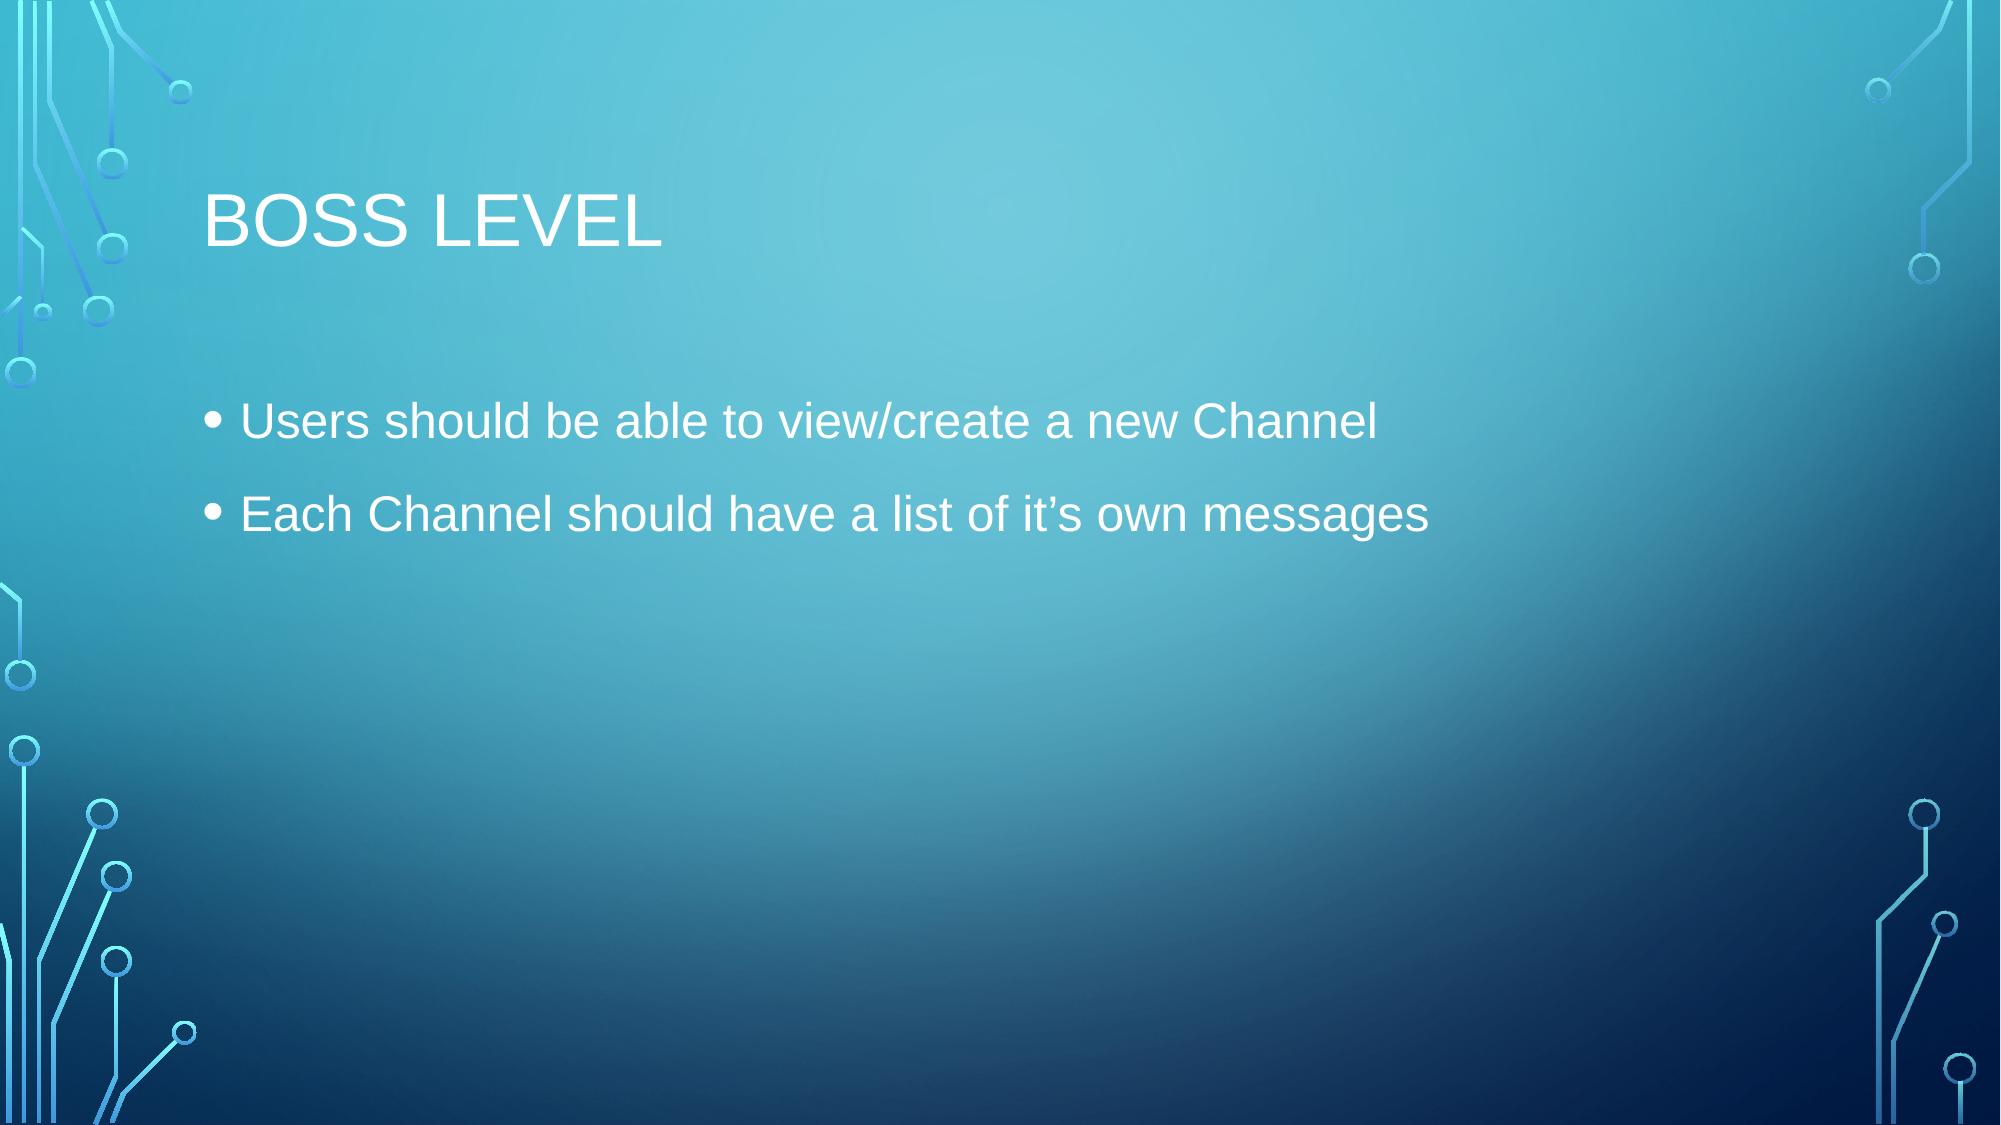

# Boss Level
Users should be able to view/create a new Channel
Each Channel should have a list of it’s own messages